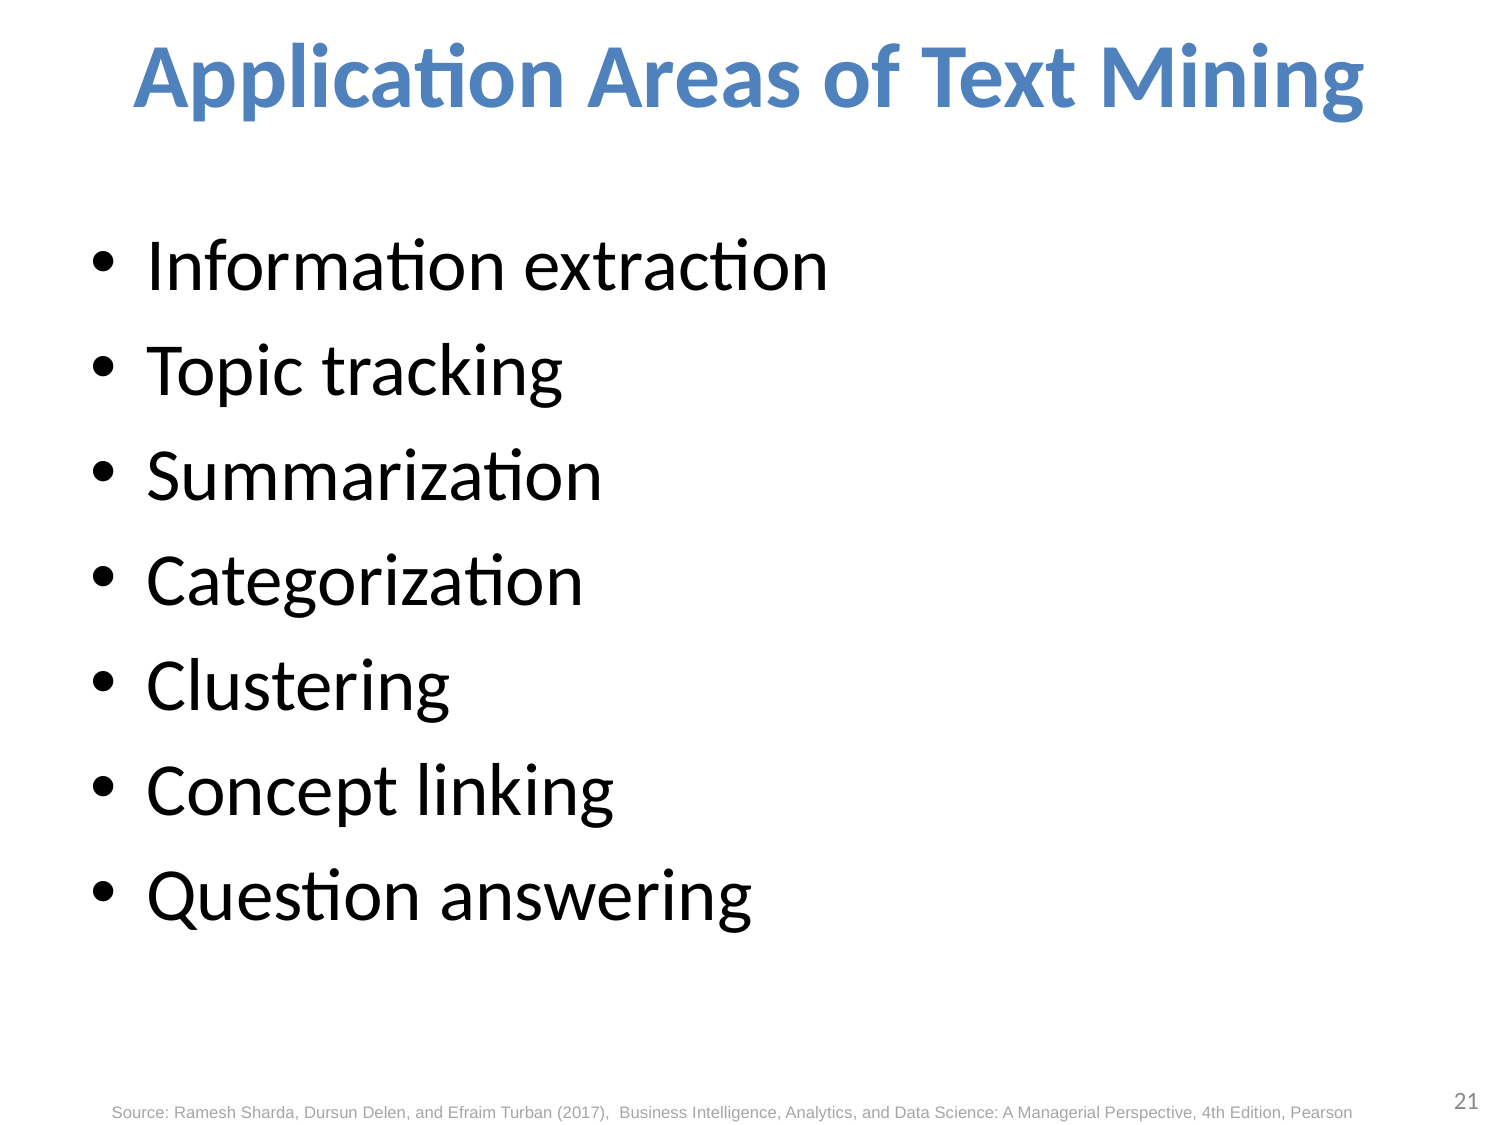

# Application Areas of Text Mining
Information extraction
Topic tracking
Summarization
Categorization
Clustering
Concept linking
Question answering
21
Source: Ramesh Sharda, Dursun Delen, and Efraim Turban (2017),  Business Intelligence, Analytics, and Data Science: A Managerial Perspective, 4th Edition, Pearson